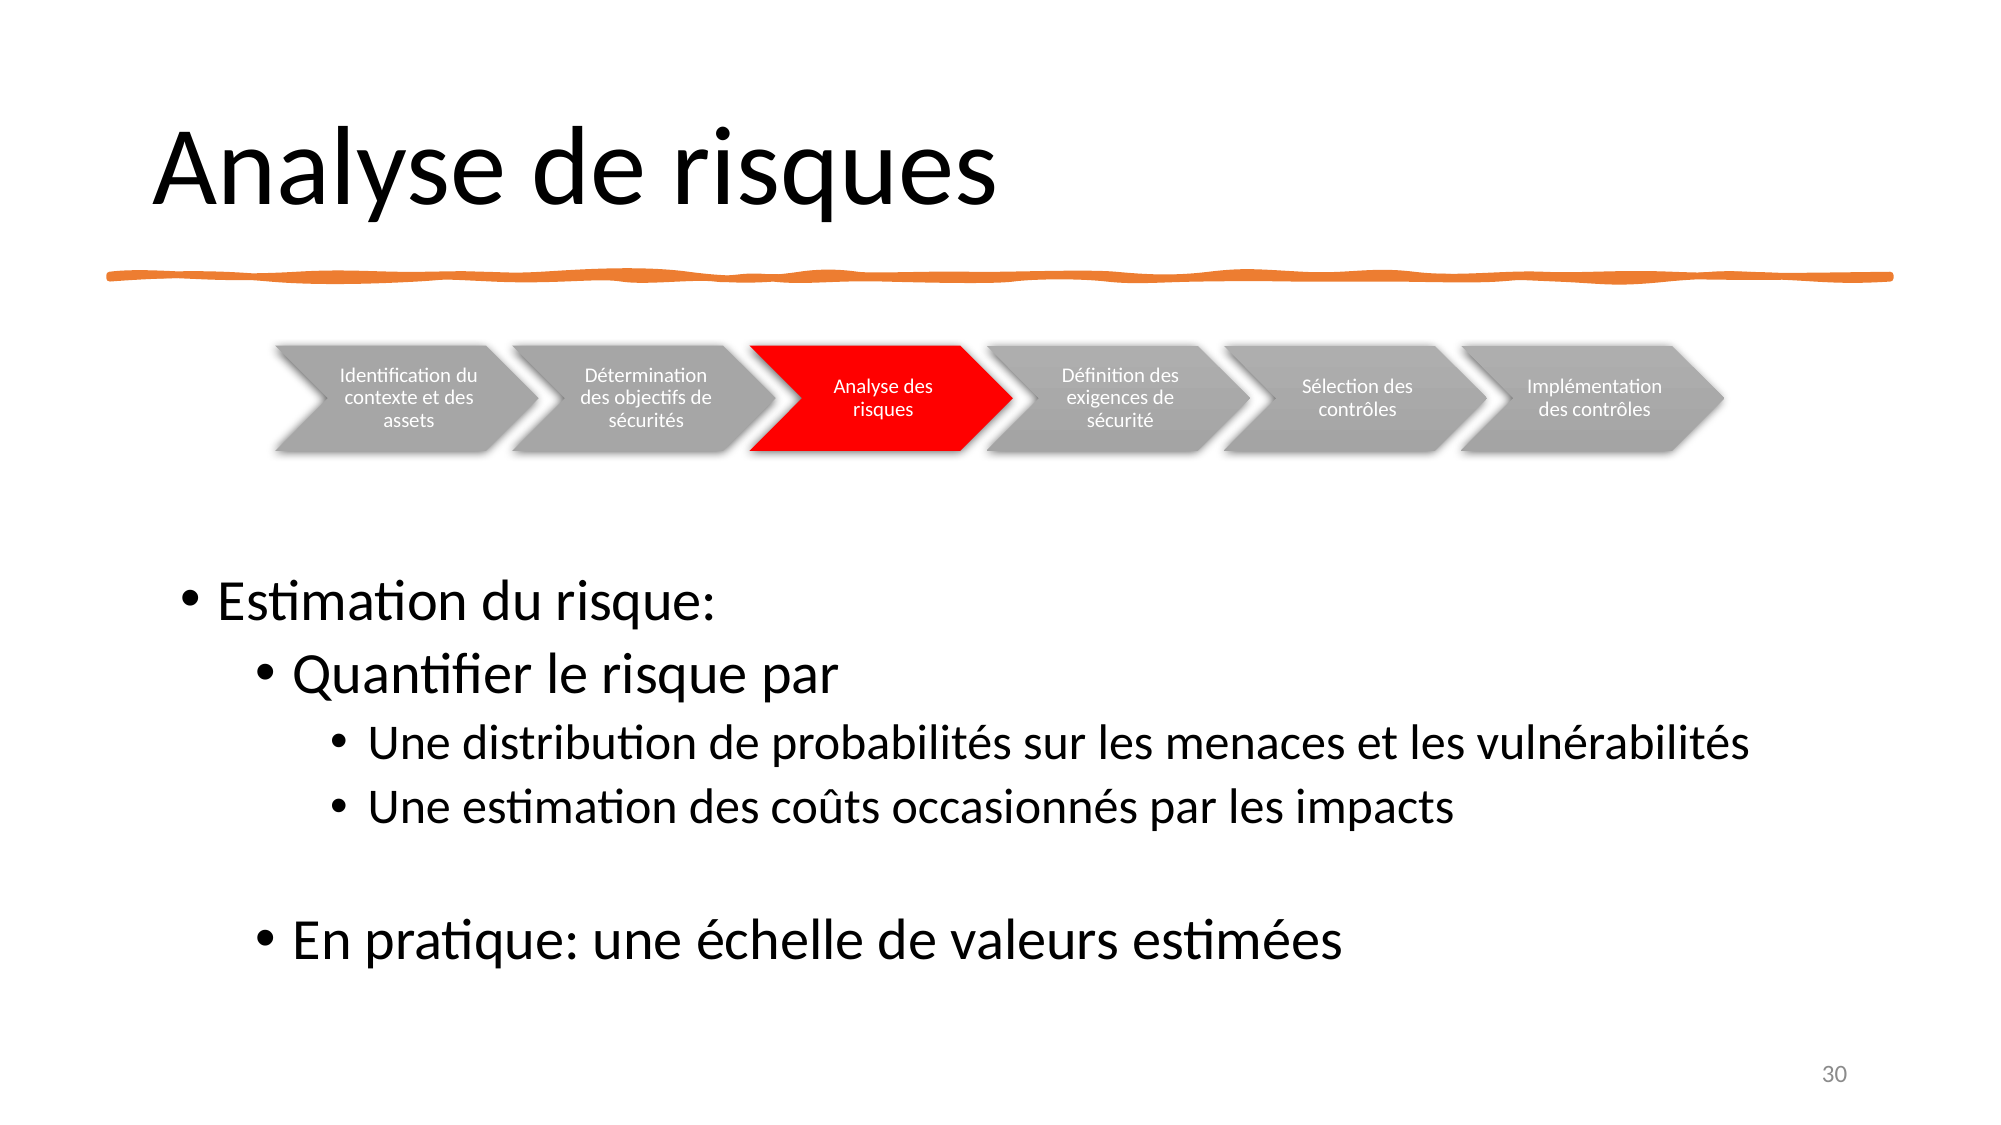

# Analyse de risques
Identification du contexte et des assets
Détermination des objectifs de sécurités
Analyse des risques
Définition des exigences de sécurité
Sélection des contrôles
Implémentation des contrôles

Estimation du risque:
Quantifier le risque par
Une distribution de probabilités sur les menaces et les vulnérabilités
Une estimation des coûts occasionnés par les impacts

En pratique: une échelle de valeurs estimées
30